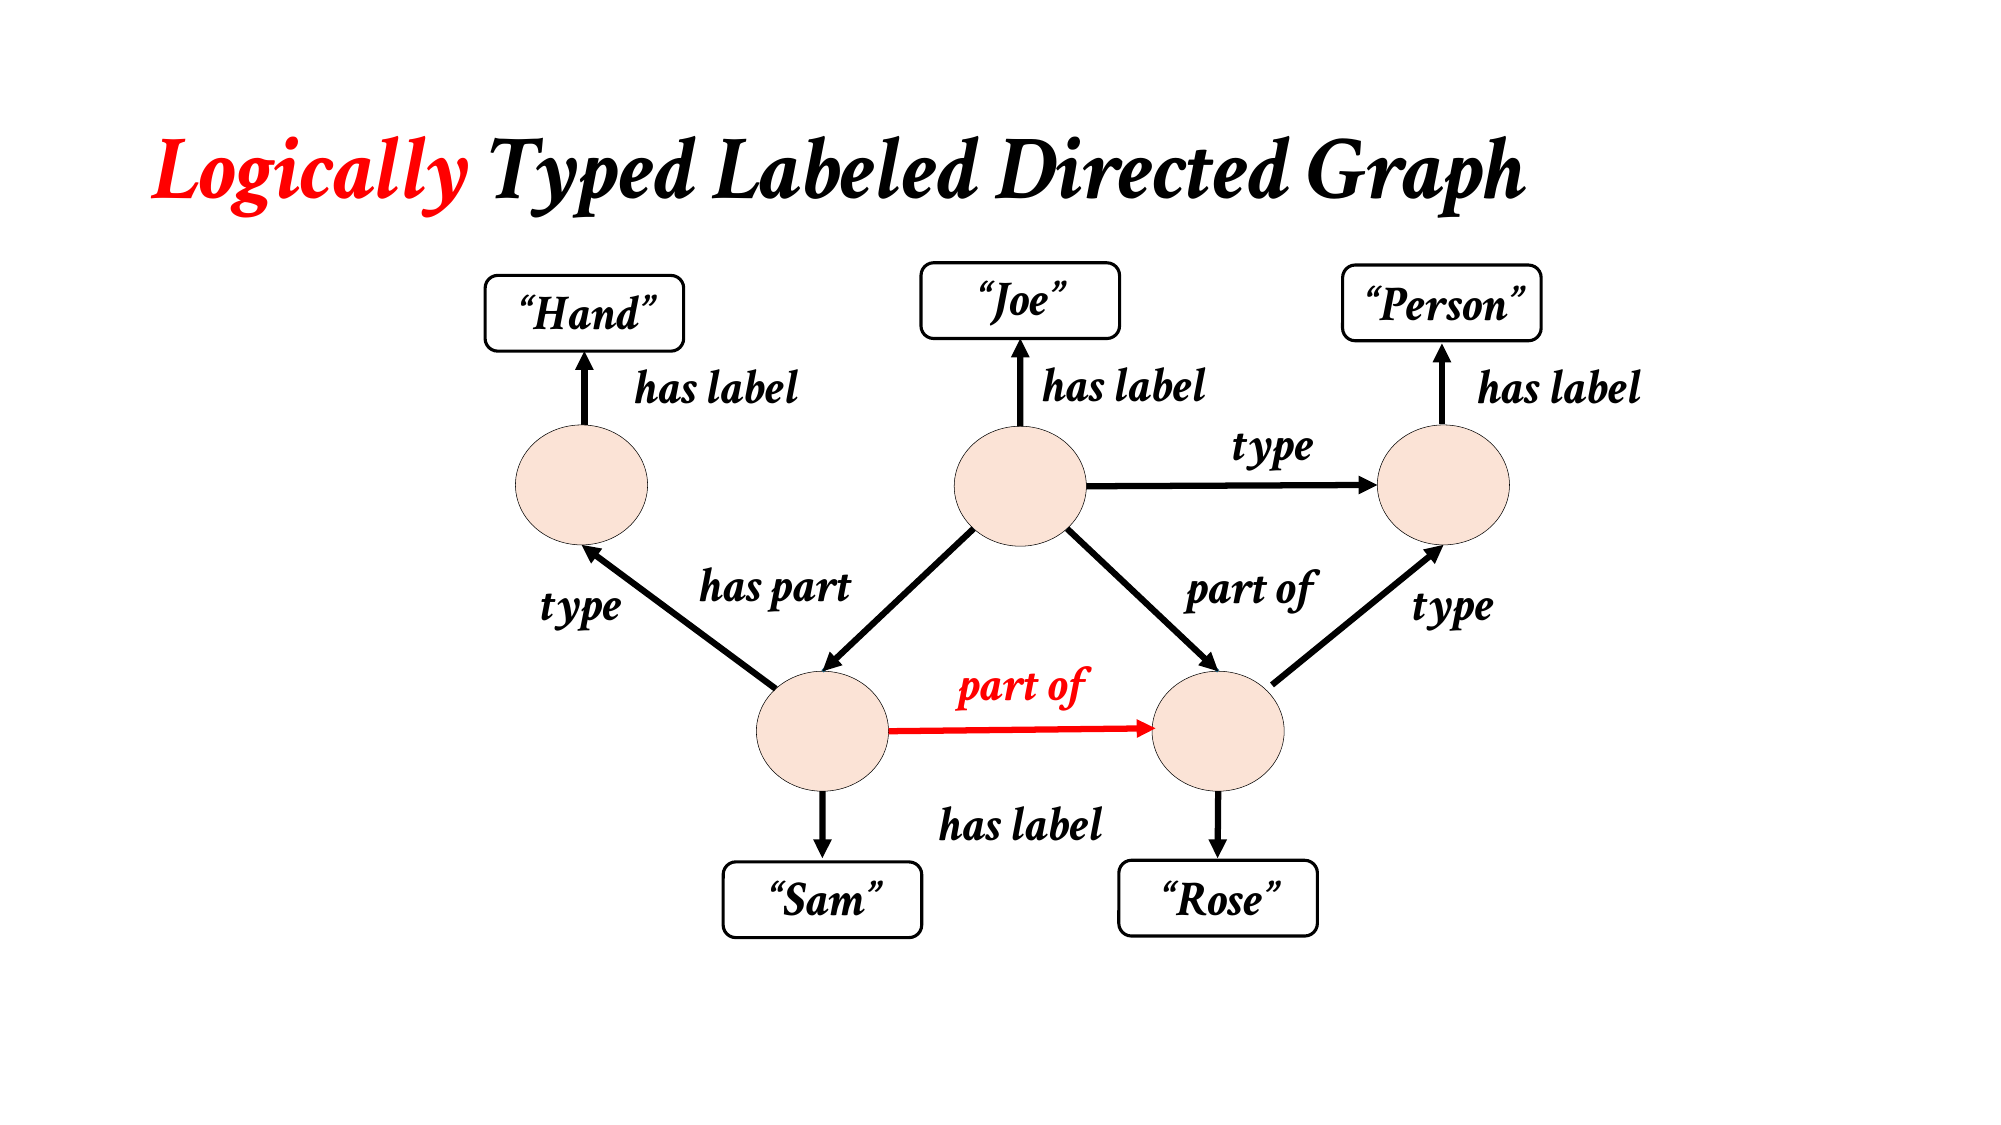

# Logically Typed Labeled Directed Graph
“Joe”

“Person”

“Hand”

has label
has label
has label
type

has part
part of
type
type
part of

has label
“Sam”

“Rose”